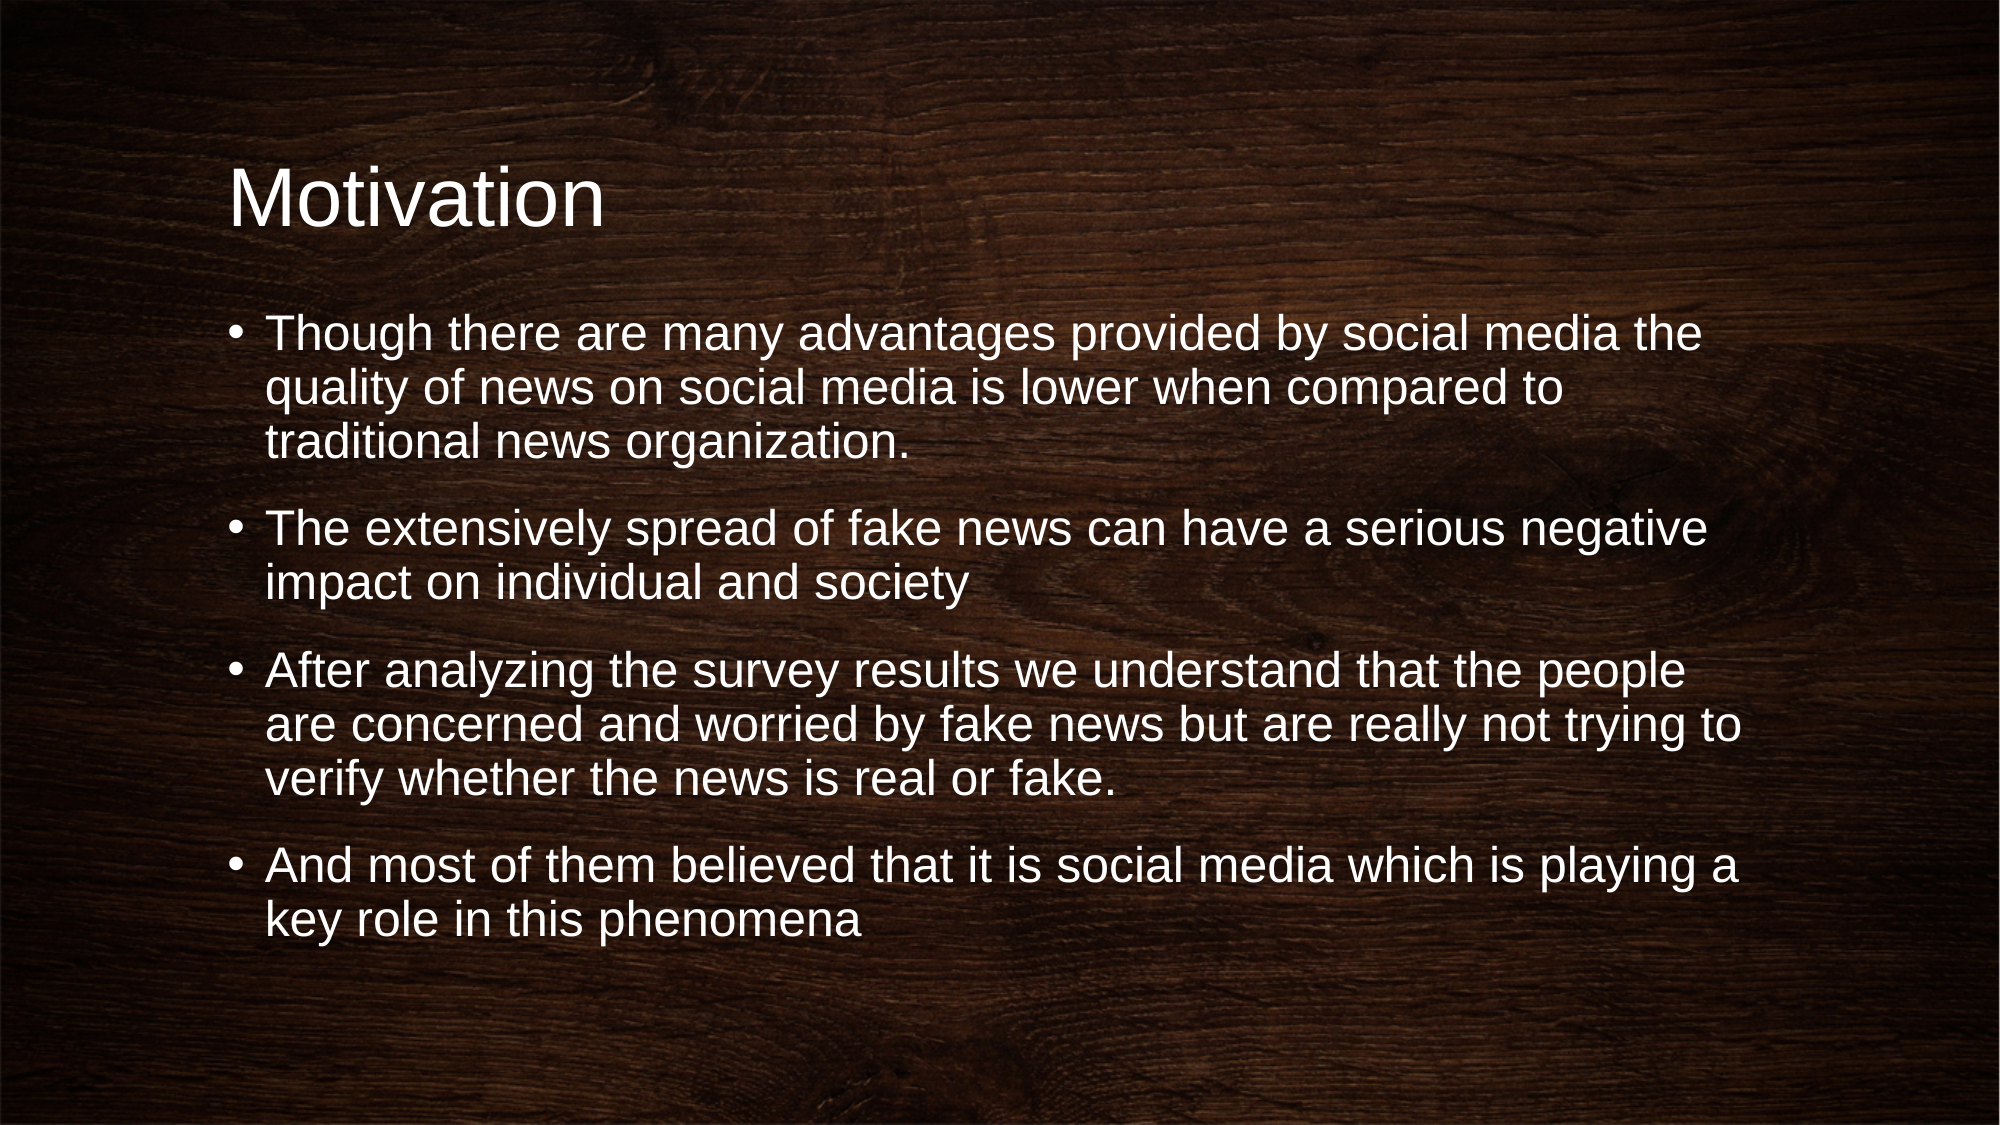

# Motivation
Though there are many advantages provided by social media the quality of news on social media is lower when compared to traditional news organization.
The extensively spread of fake news can have a serious negative impact on individual and society
After analyzing the survey results we understand that the people are concerned and worried by fake news but are really not trying to verify whether the news is real or fake.
And most of them believed that it is social media which is playing a key role in this phenomena